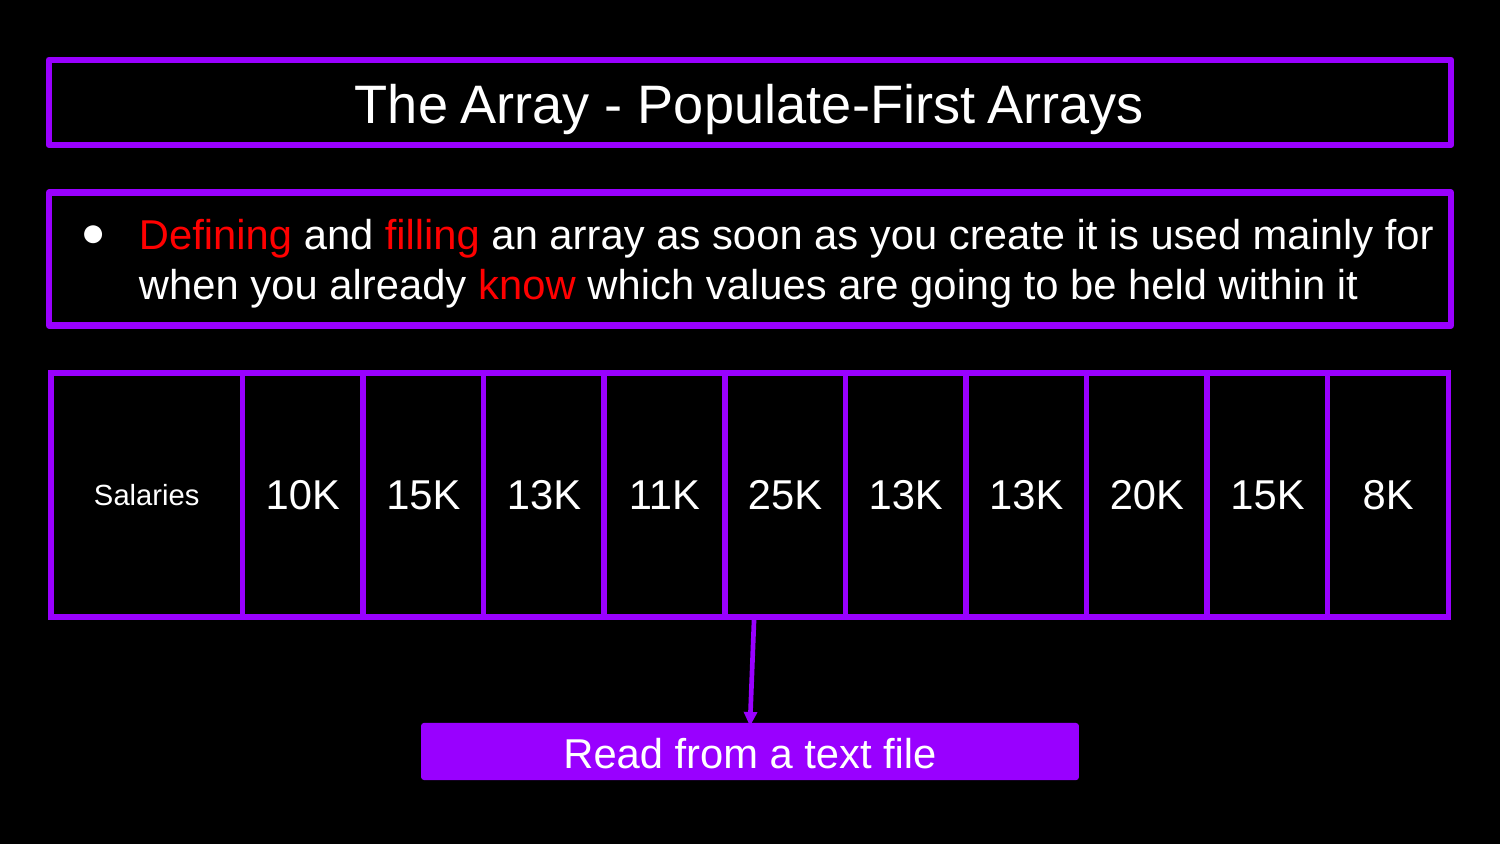

The Array - Populate-First Arrays
Defining and filling an array as soon as you create it is used mainly for when you already know which values are going to be held within it
| Salaries | 10K | 15K | 13K | 11K | 25K | 13K | 13K | 20K | 15K | 8K |
| --- | --- | --- | --- | --- | --- | --- | --- | --- | --- | --- |
# Read from a text file